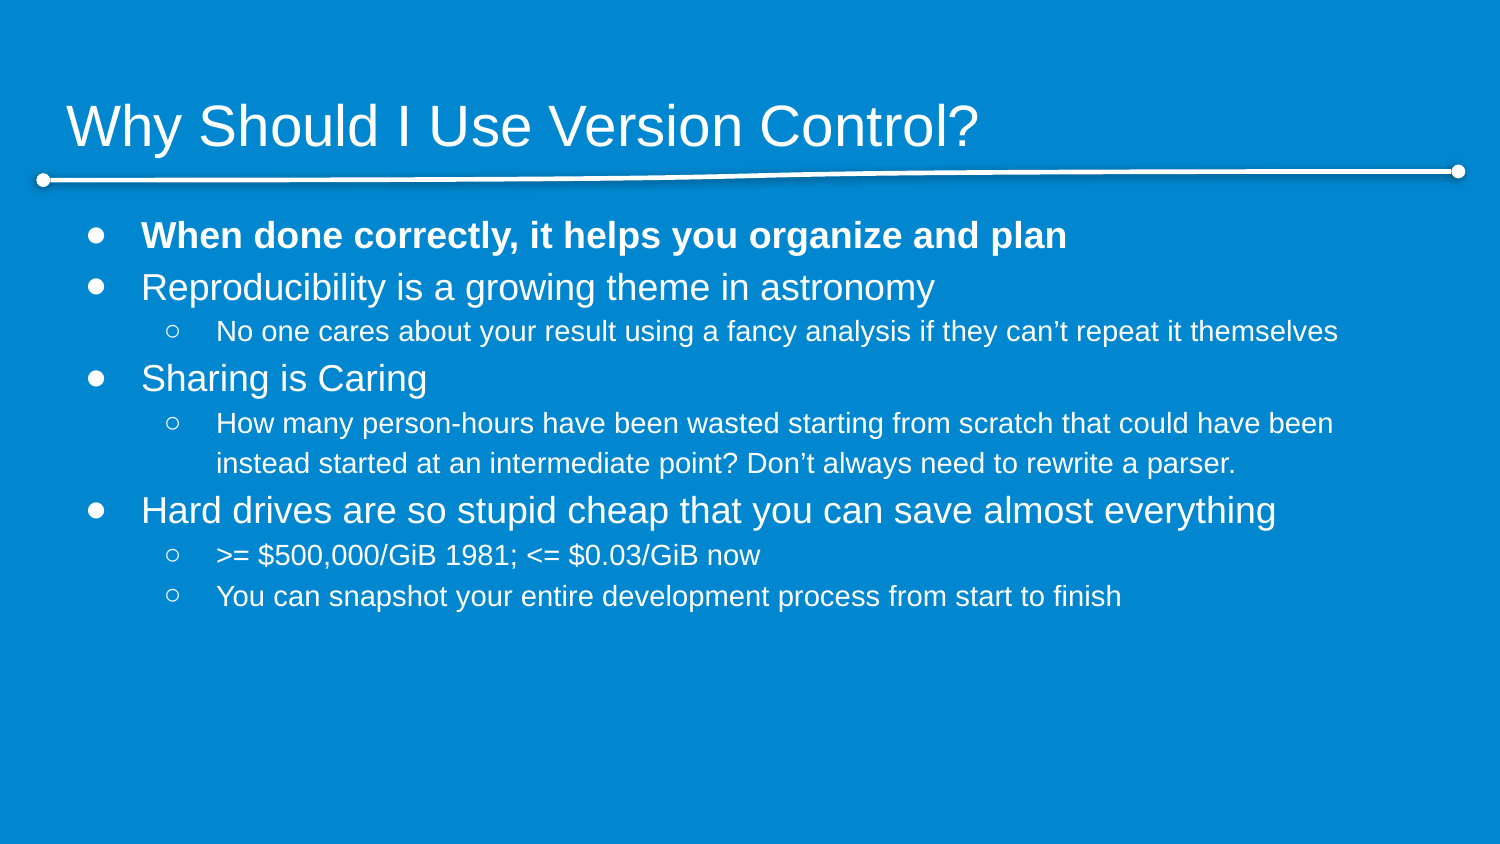

# Why Should I Use Version Control?
When done correctly, it helps you organize and plan
Reproducibility is a growing theme in astronomy
No one cares about your result using a fancy analysis if they can’t repeat it themselves
Sharing is Caring
How many person-hours have been wasted starting from scratch that could have been instead started at an intermediate point? Don’t always need to rewrite a parser.
Hard drives are so stupid cheap that you can save almost everything
>= $500,000/GiB 1981; <= $0.03/GiB now
You can snapshot your entire development process from start to finish